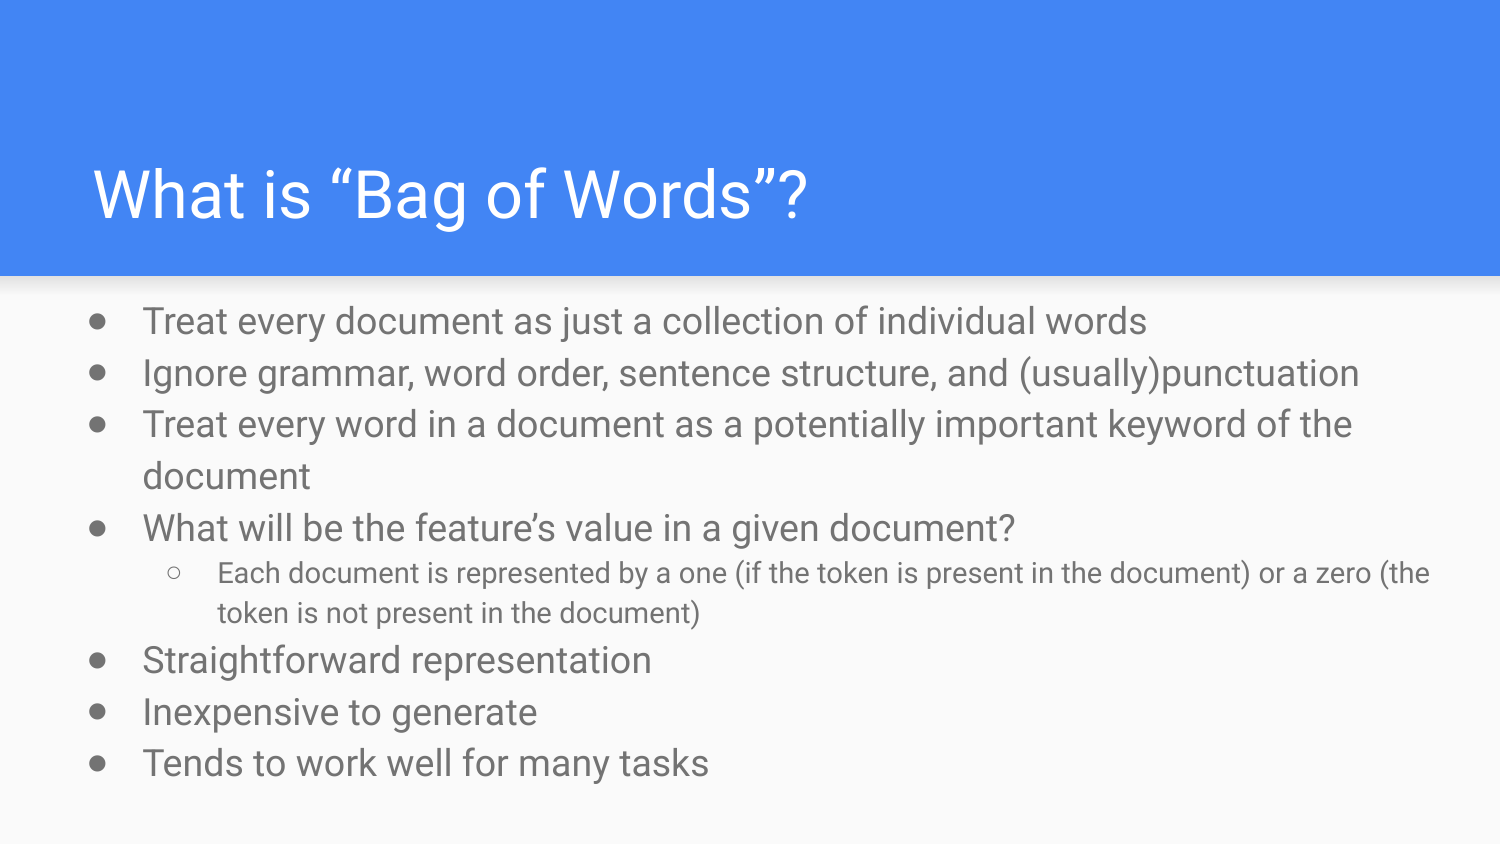

# What is “Bag of Words”?
Treat every document as just a collection of individual words
Ignore grammar, word order, sentence structure, and (usually)punctuation
Treat every word in a document as a potentially important keyword of the document
What will be the feature’s value in a given document?
Each document is represented by a one (if the token is present in the document) or a zero (the token is not present in the document)
Straightforward representation
Inexpensive to generate
Tends to work well for many tasks